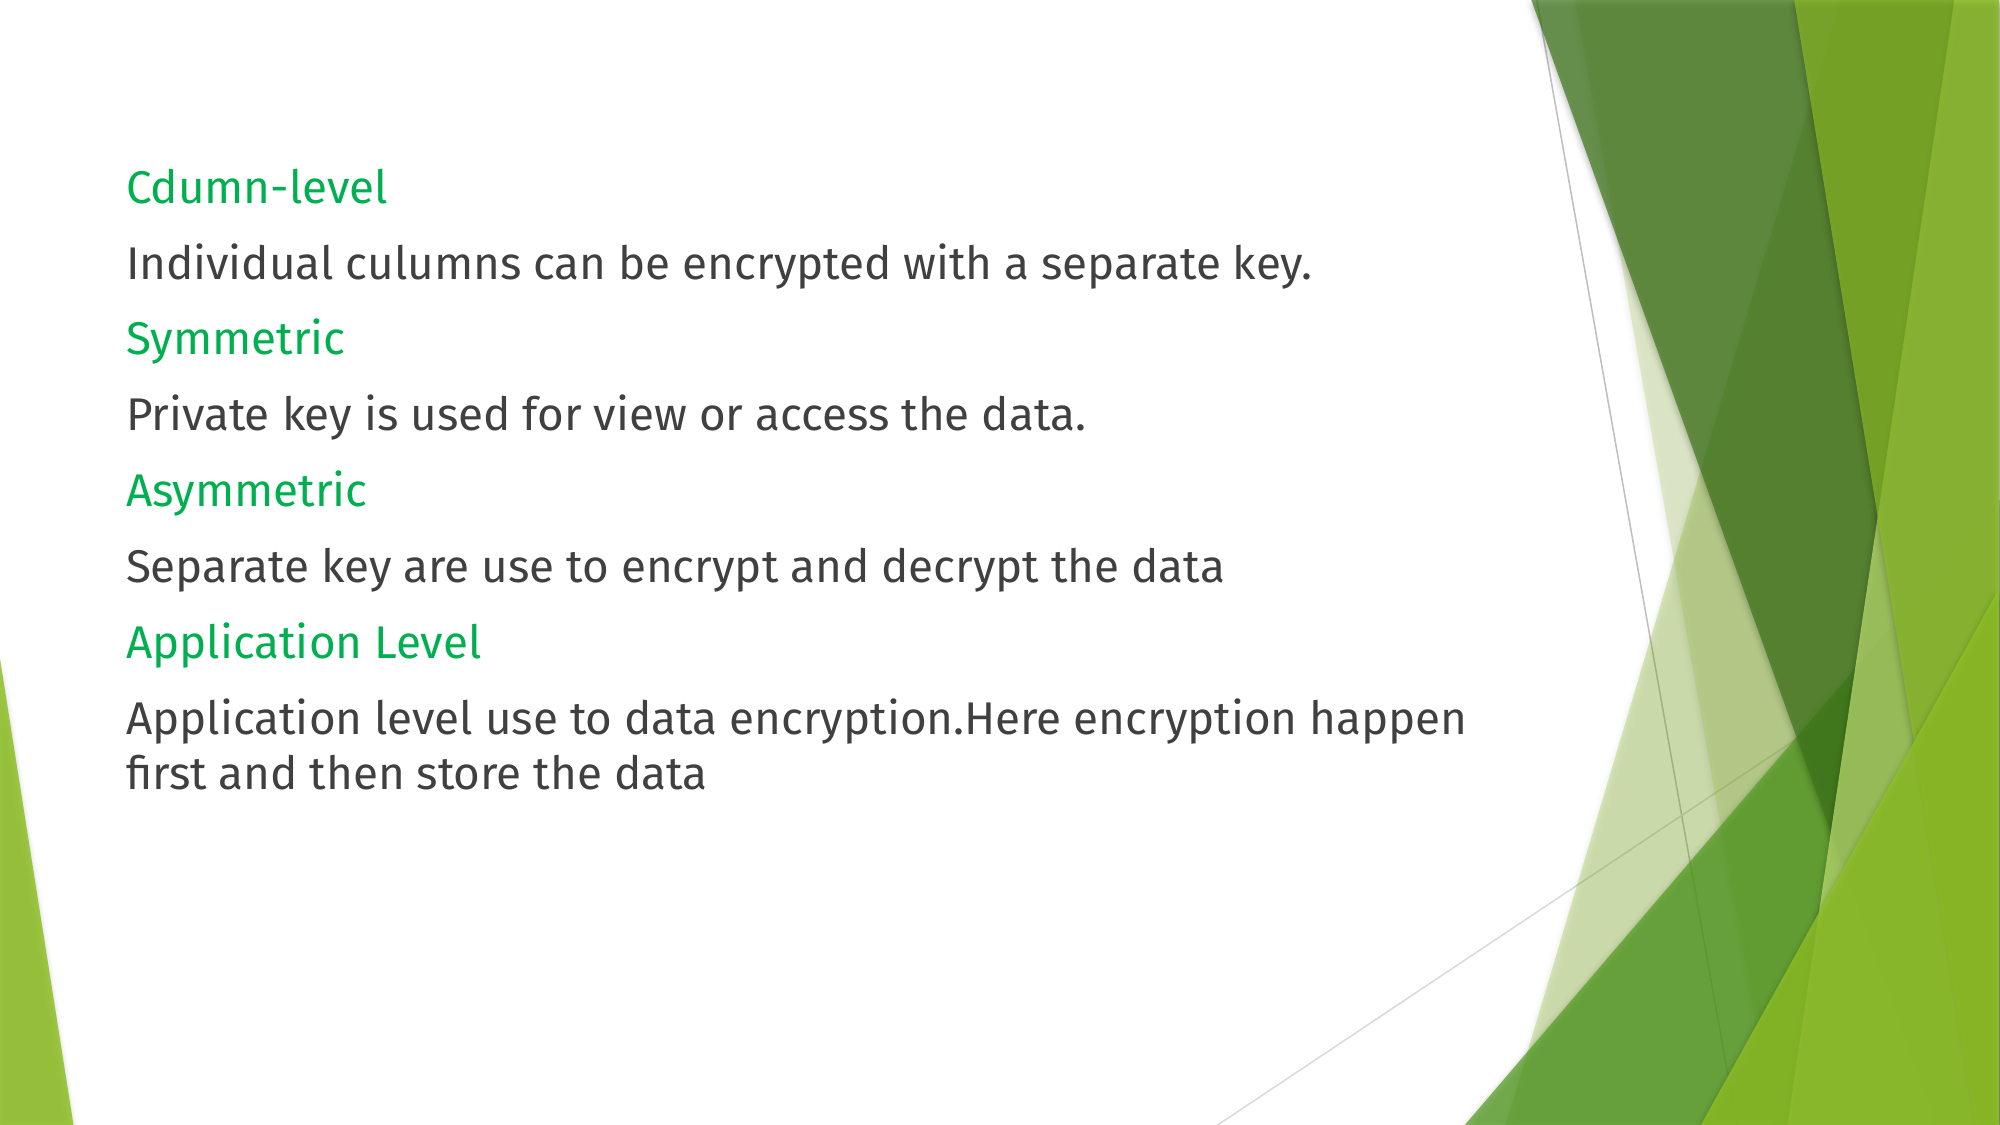

Cdumn-level
Individual culumns can be encrypted with a separate key.
Symmetric
Private key is used for view or access the data.
Asymmetric
Separate key are use to encrypt and decrypt the data
Application Level
Application level use to data encryption.Here encryption happen first and then store the data